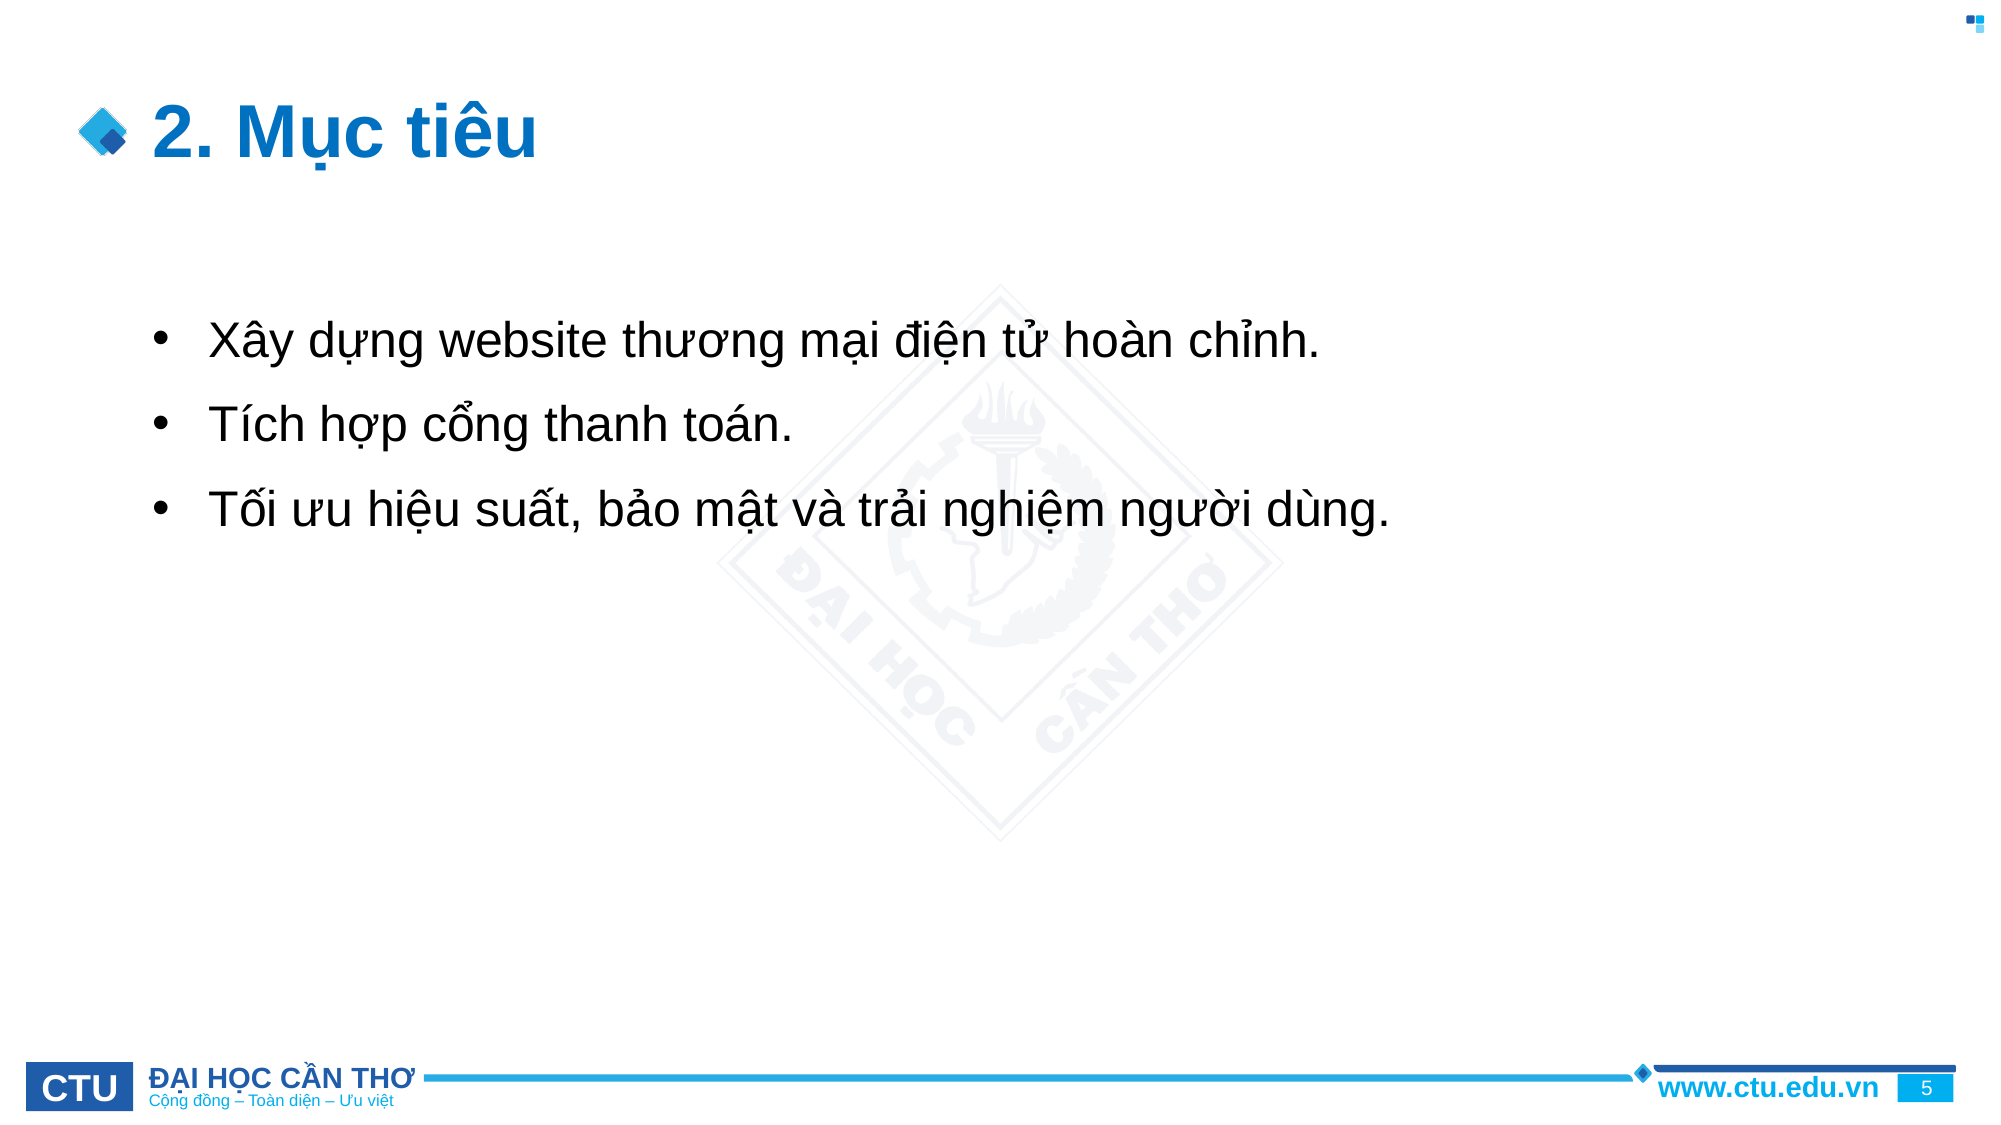

# 2. Mục tiêu
Xây dựng website thương mại điện tử hoàn chỉnh.
Tích hợp cổng thanh toán.
Tối ưu hiệu suất, bảo mật và trải nghiệm người dùng.